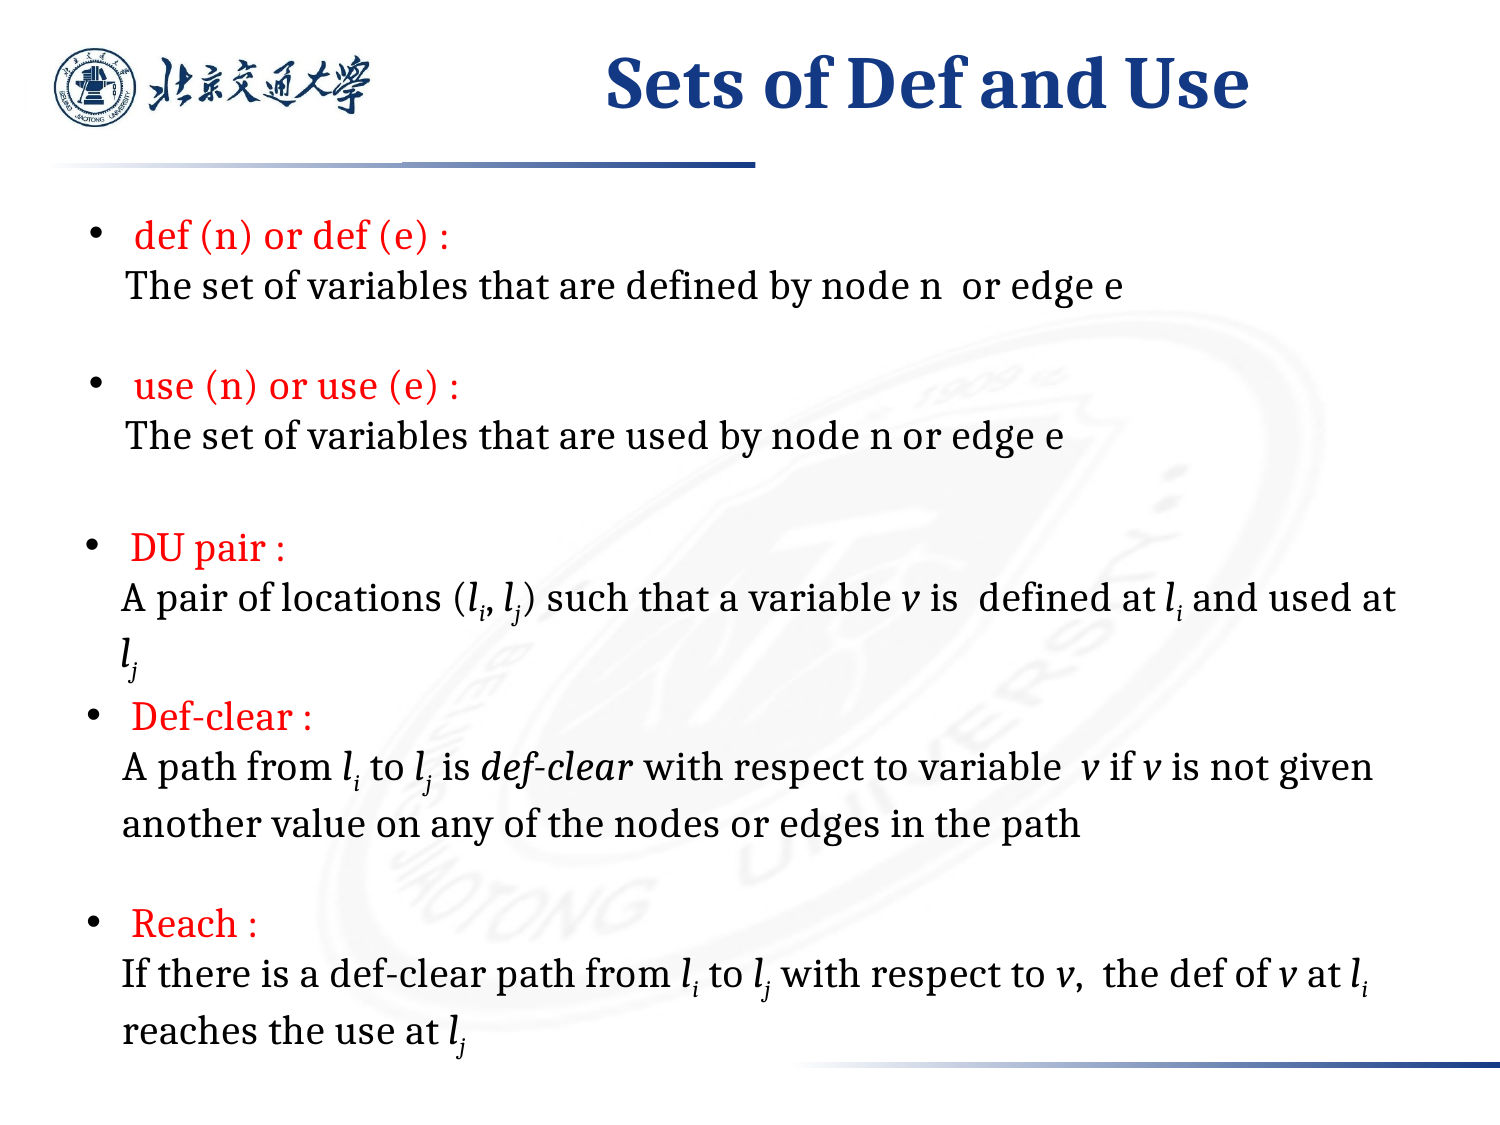

# Sets of Def and Use
 def (n) or def (e) :
The set of variables that are defined by node n  or edge e

 use (n) or use (e) :
The set of variables that are used by node n or edge e
 DU pair :
A pair of locations (li, lj) such that a variable v is  defined at li and used at lj
 Def-clear :
A path from li to lj is def-clear with respect to variable  v if v is not given another value on any of the nodes or edges in the path

 Reach :
If there is a def-clear path from li to lj with respect to v,  the def of v at li reaches the use at lj